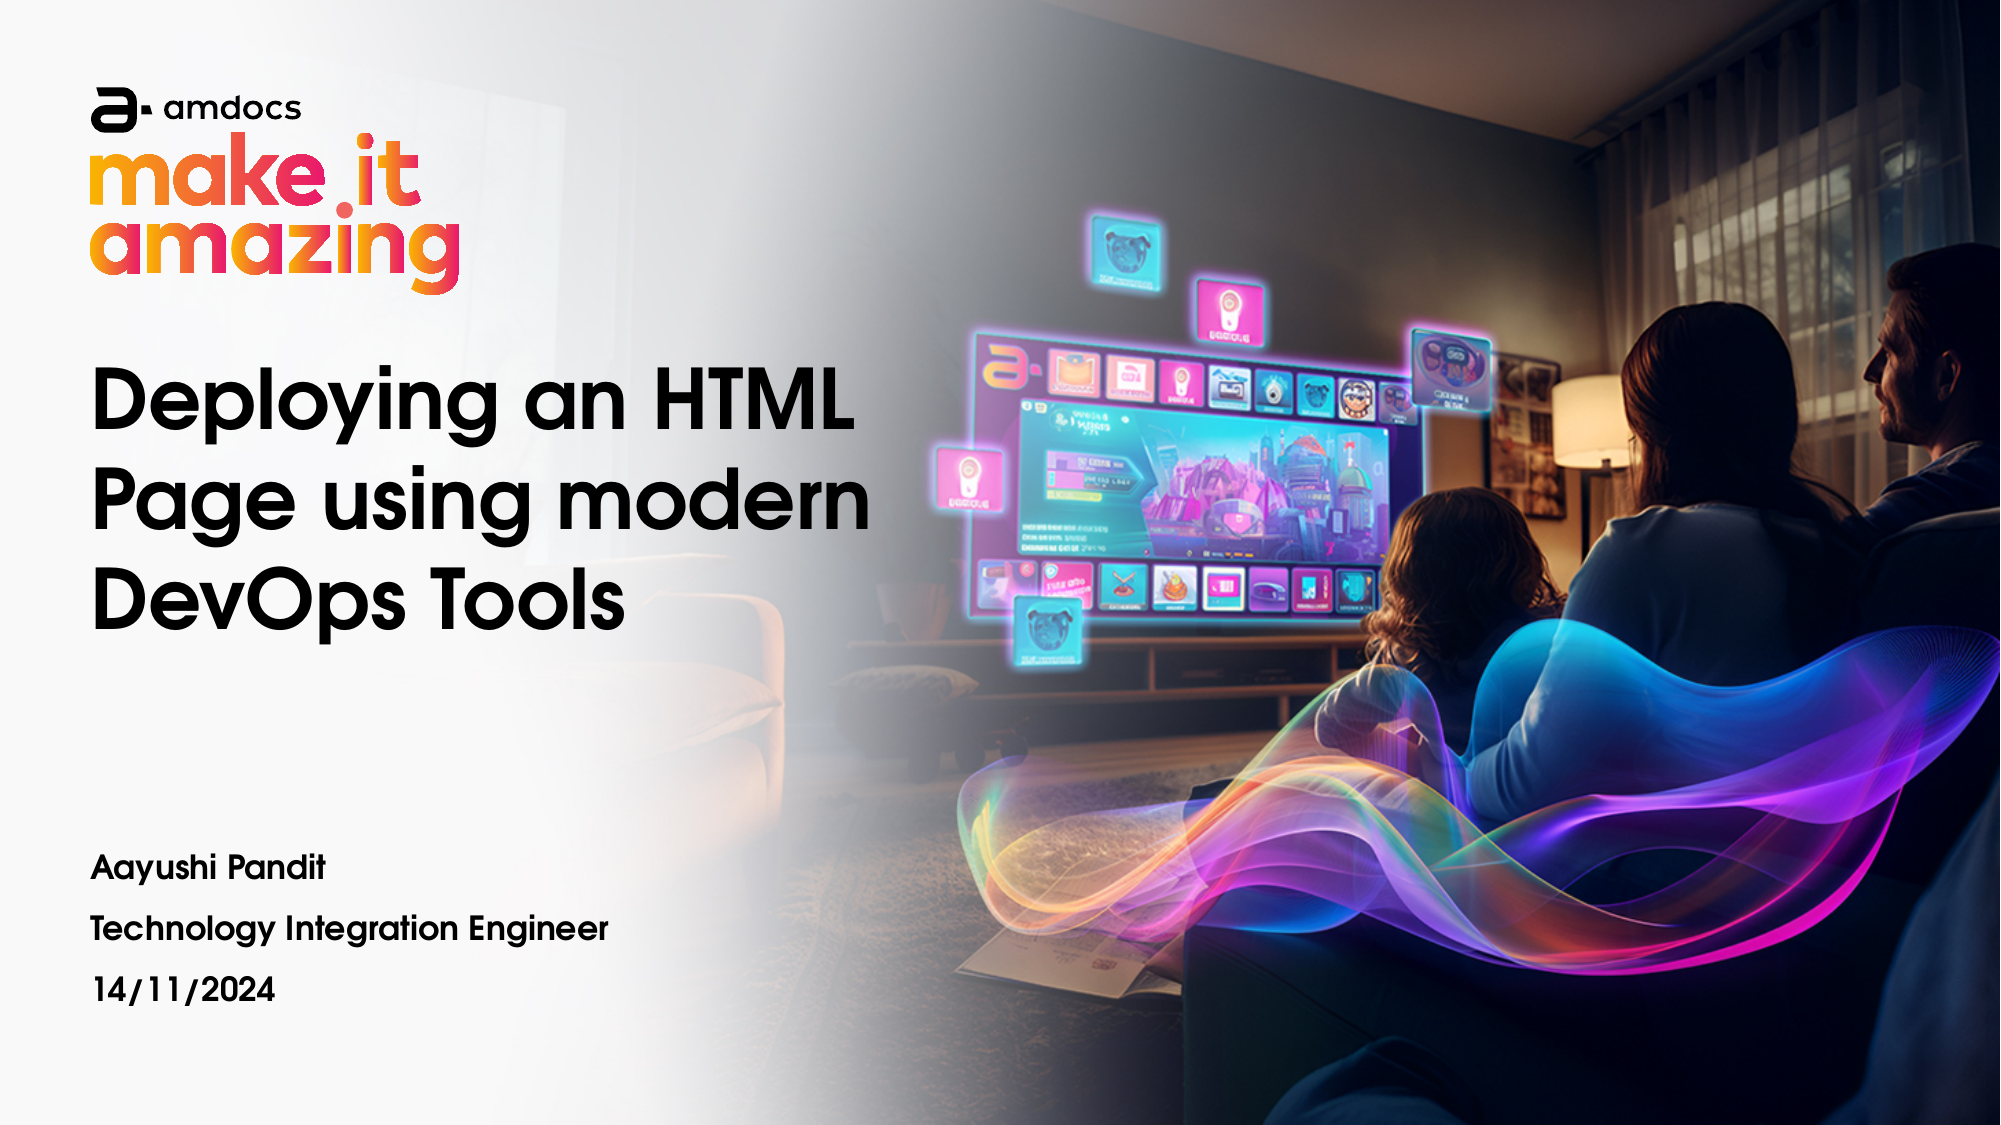

# Deploying an HTML Page using modern DevOps Tools
Aayushi Pandit
Technology Integration Engineer
14/11/2024